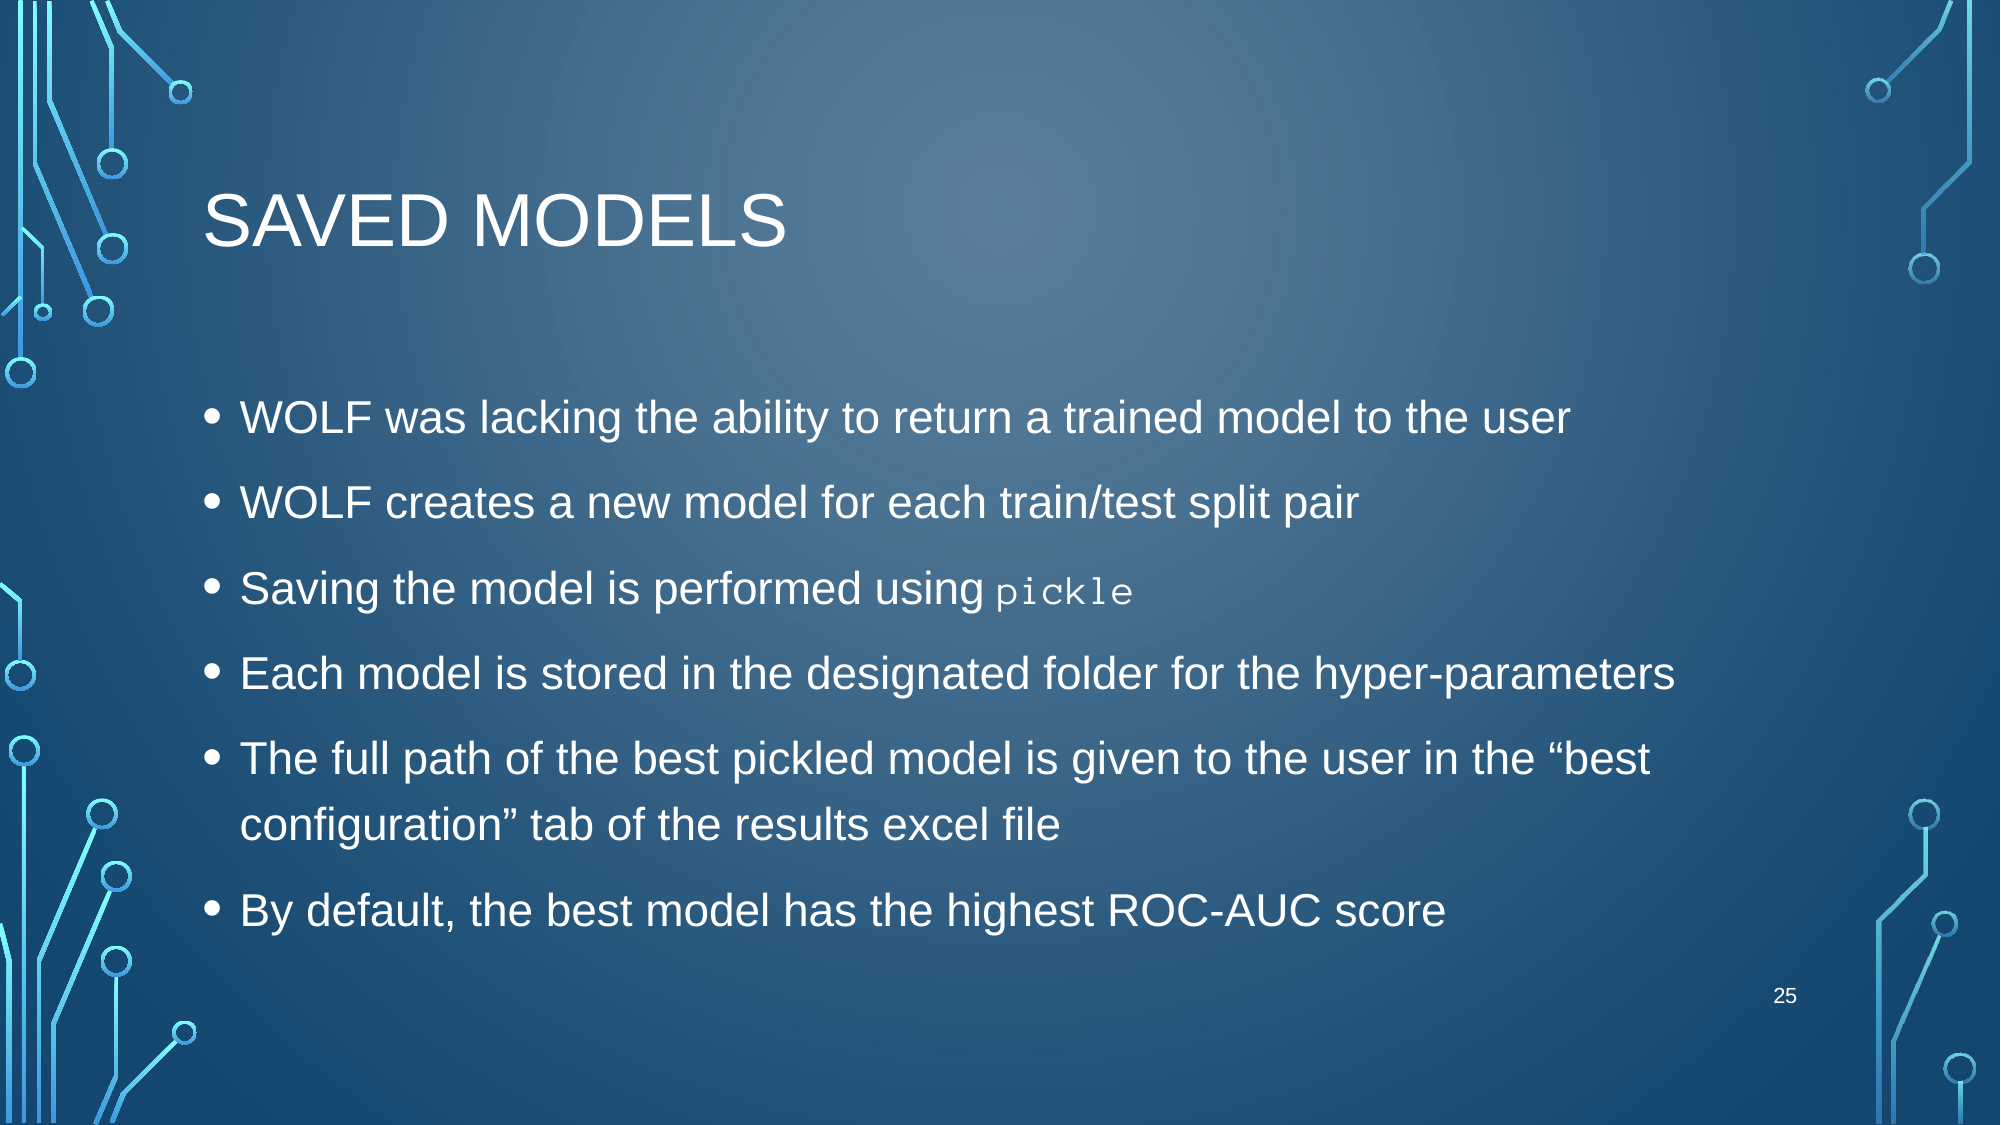

# Saved models
WOLF was lacking the ability to return a trained model to the user
WOLF creates a new model for each train/test split pair
Saving the model is performed using pickle
Each model is stored in the designated folder for the hyper-parameters
The full path of the best pickled model is given to the user in the “best configuration” tab of the results excel file
By default, the best model has the highest ROC-AUC score

25